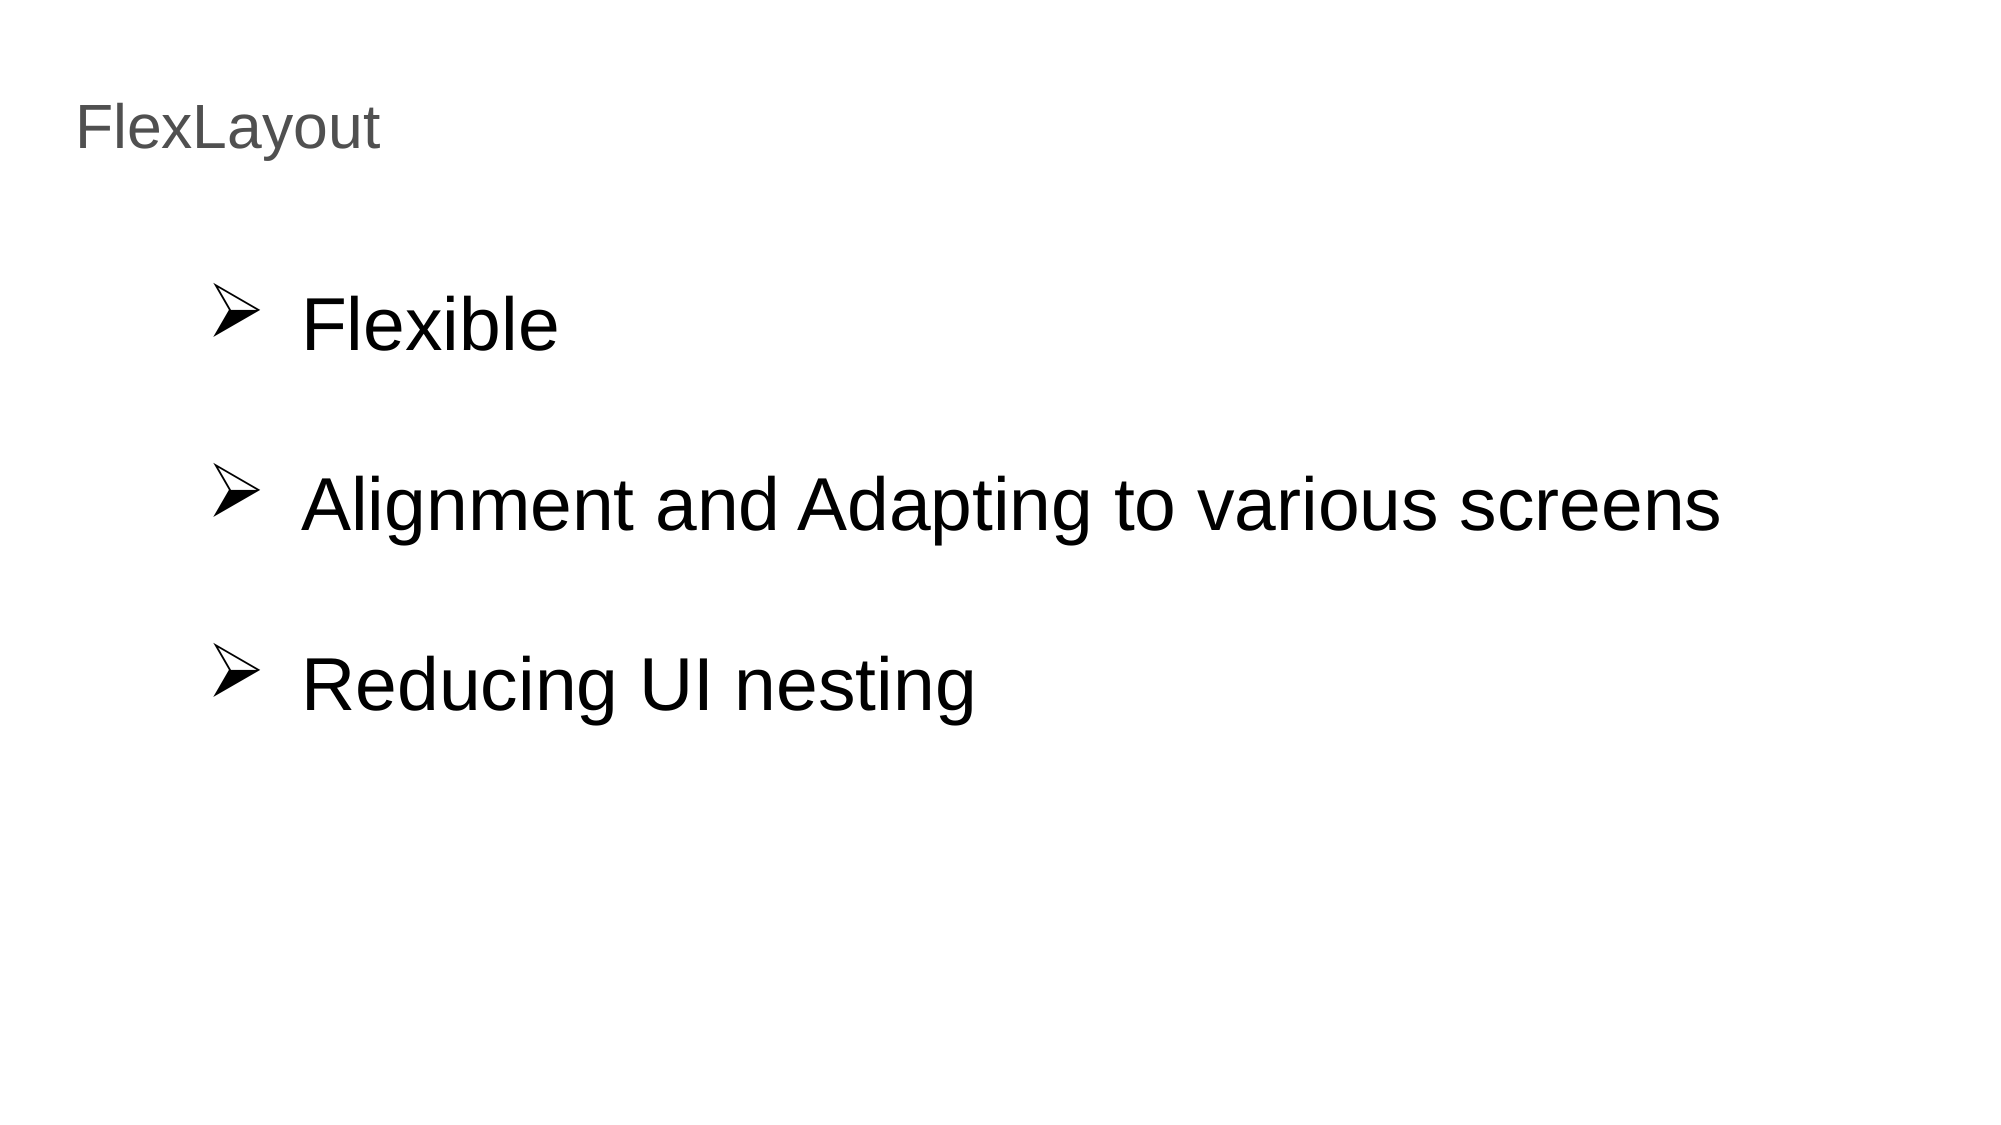

FlexLayout
Flexible

Alignment and Adapting to various screens

Reducing UI nesting